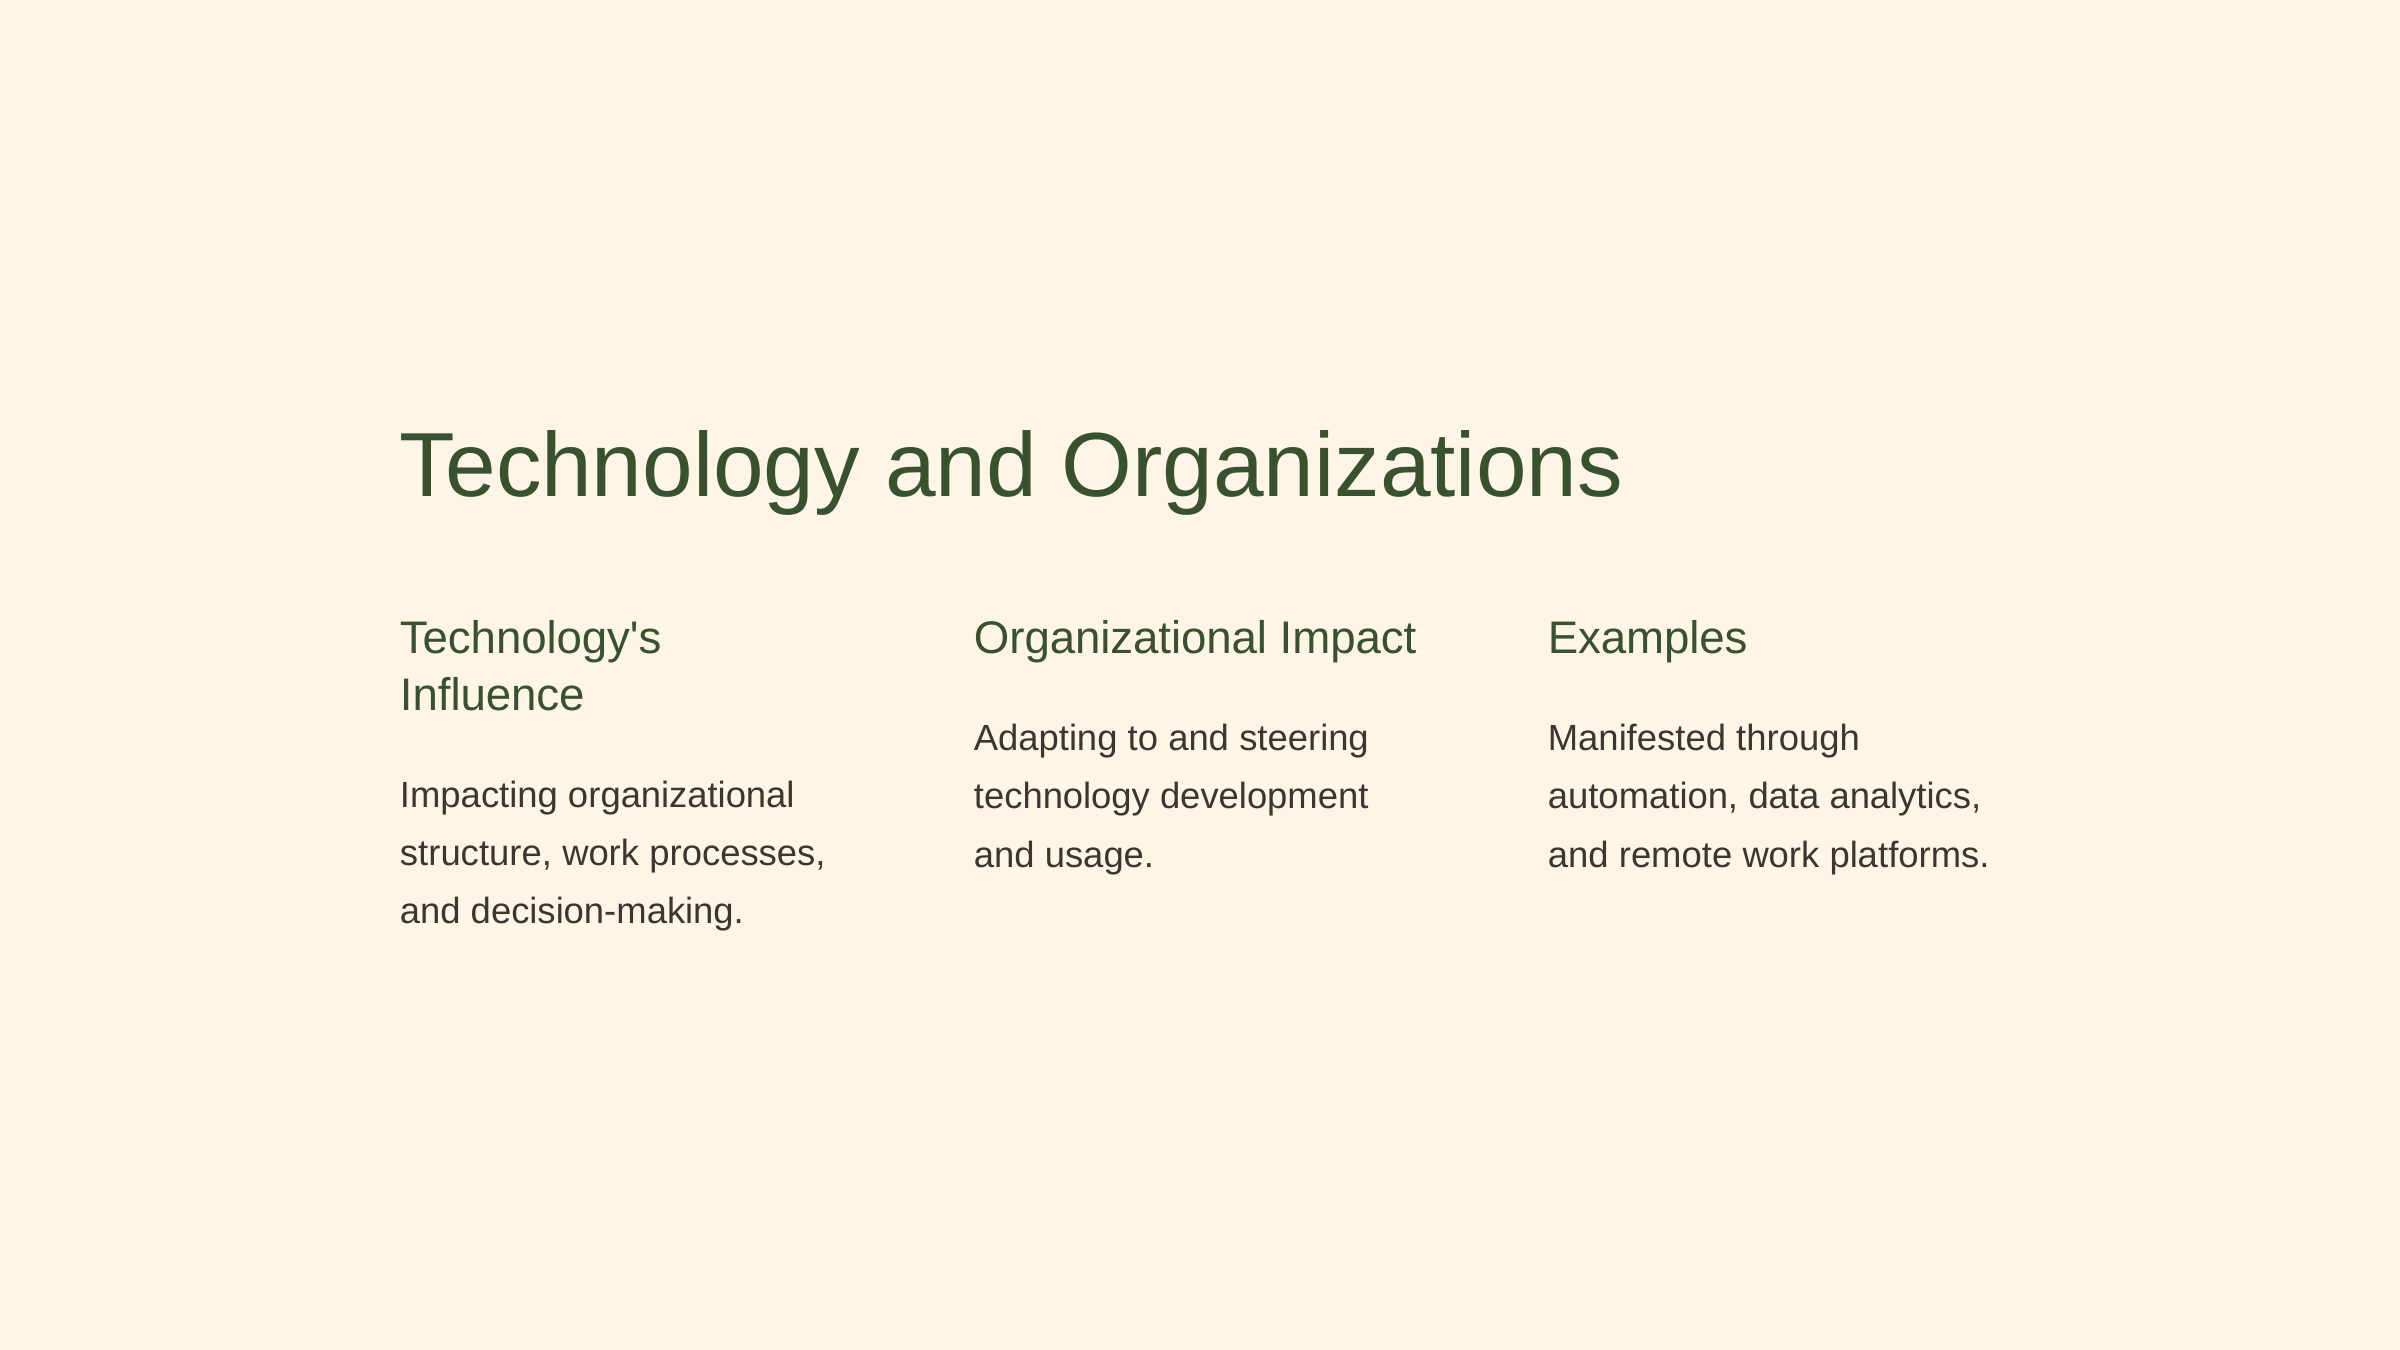

Technology and Organizations
Technology's Influence
Organizational Impact
Examples
Adapting to and steering technology development and usage.
Manifested through automation, data analytics, and remote work platforms.
Impacting organizational structure, work processes, and decision-making.